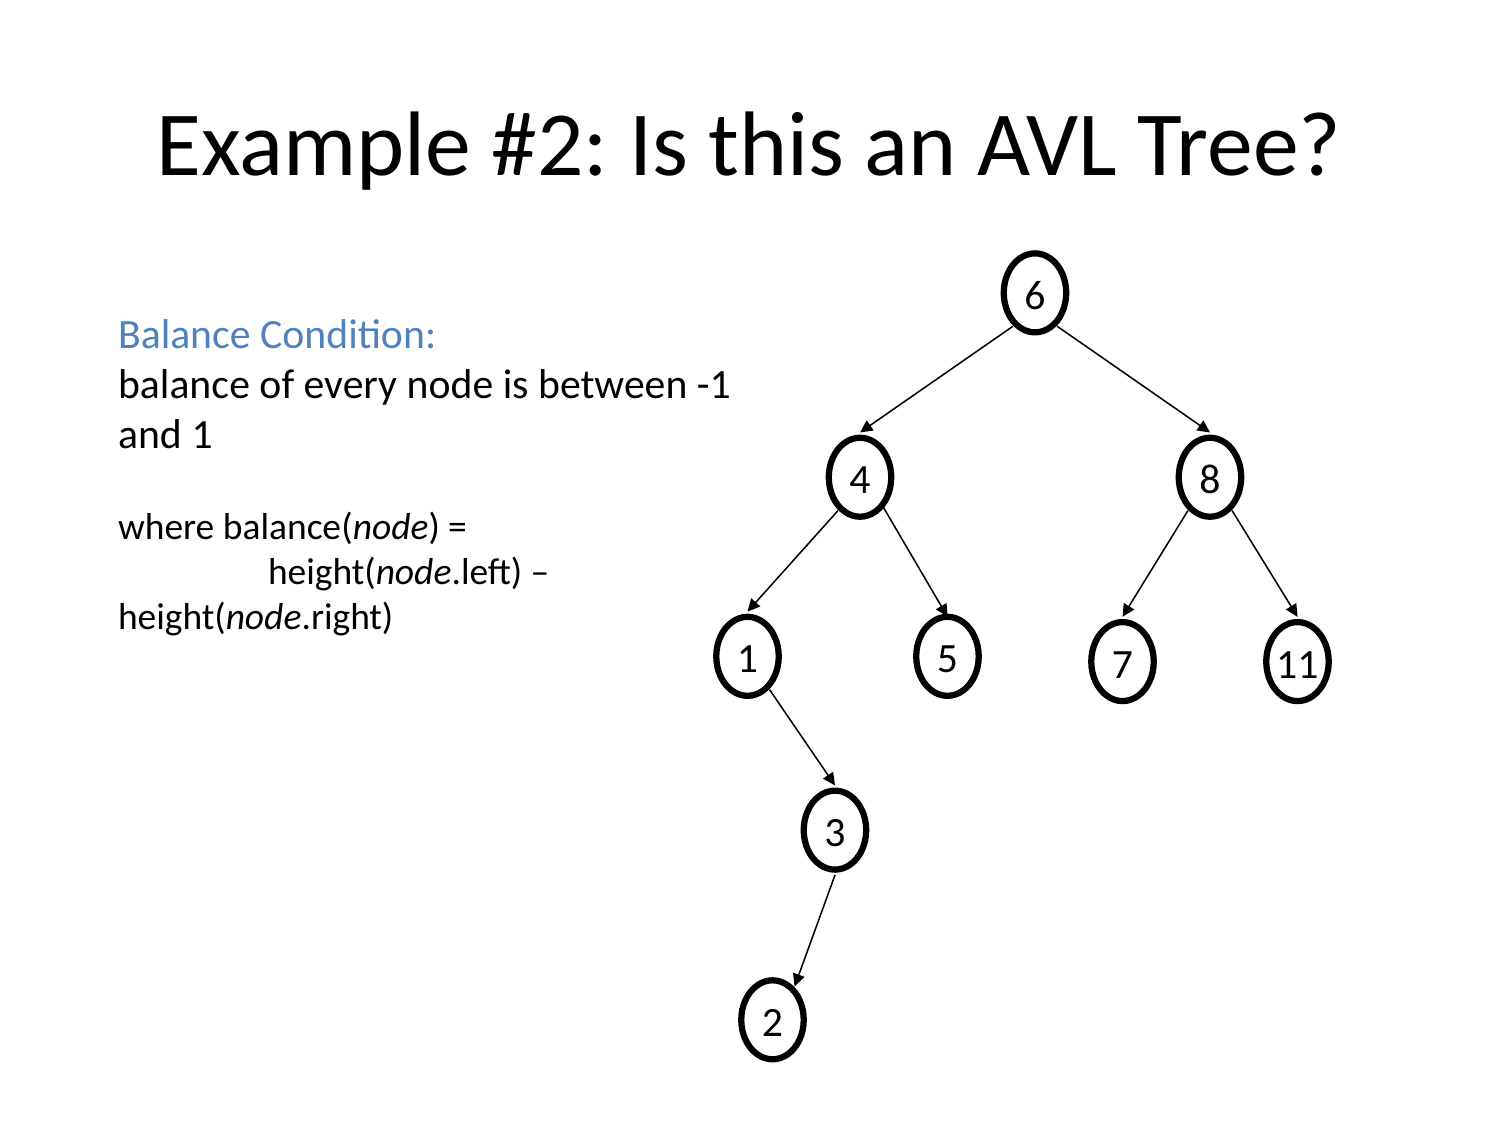

# Example #2: Is this an AVL Tree?
6
4
8
1
5
7
11
3
2
Balance Condition:
balance of every node is between -1 and 1
where balance(node) =
	height(node.left) – height(node.right)